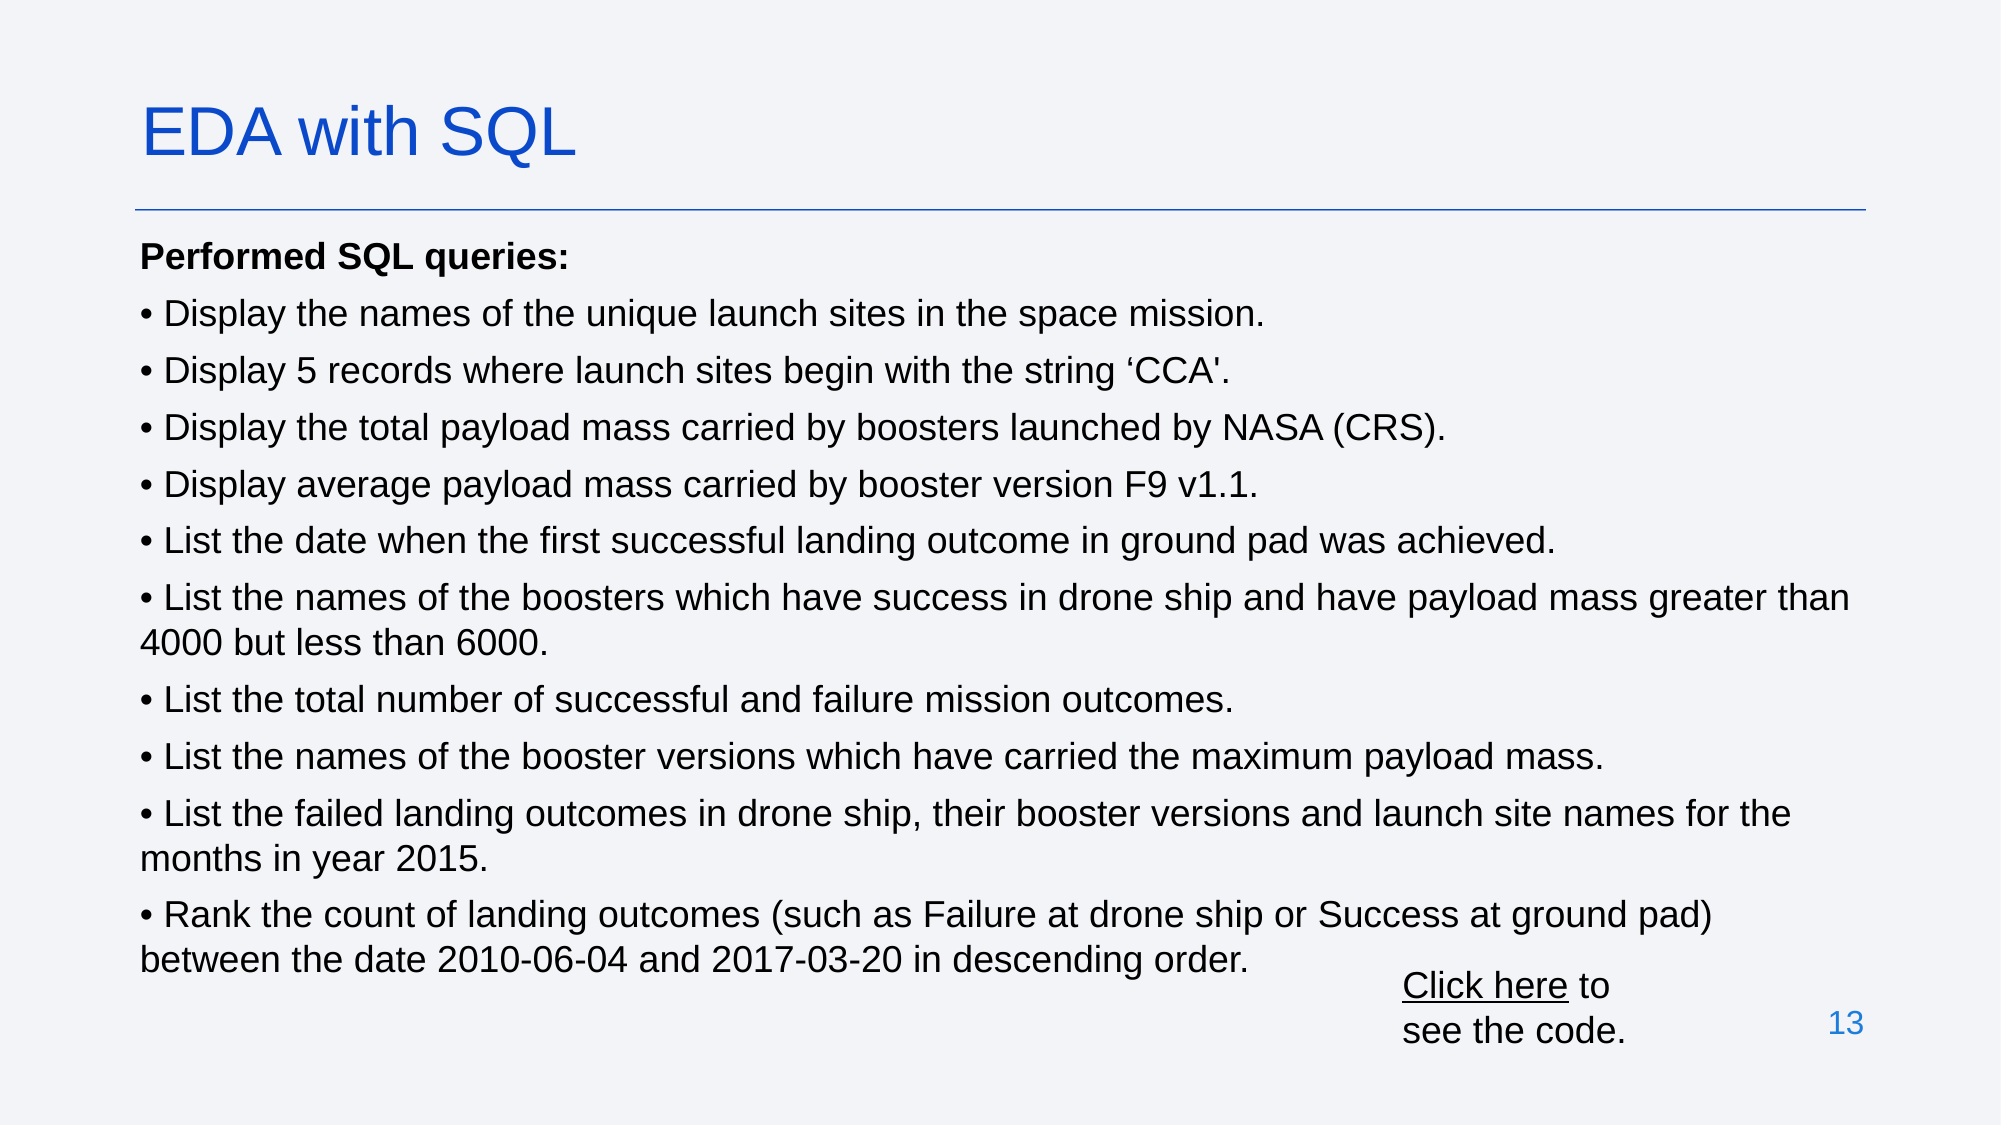

EDA with SQL
Performed SQL queries:
• Display the names of the unique launch sites in the space mission.
• Display 5 records where launch sites begin with the string ‘CCA'.
• Display the total payload mass carried by boosters launched by NASA (CRS).
• Display average payload mass carried by booster version F9 v1.1.
• List the date when the first successful landing outcome in ground pad was achieved.
• List the names of the boosters which have success in drone ship and have payload mass greater than 4000 but less than 6000.
• List the total number of successful and failure mission outcomes.
• List the names of the booster versions which have carried the maximum payload mass.
• List the failed landing outcomes in drone ship, their booster versions and launch site names for the months in year 2015.
• Rank the count of landing outcomes (such as Failure at drone ship or Success at ground pad) between the date 2010-06-04 and 2017-03-20 in descending order.
Click here to
see the code.
13